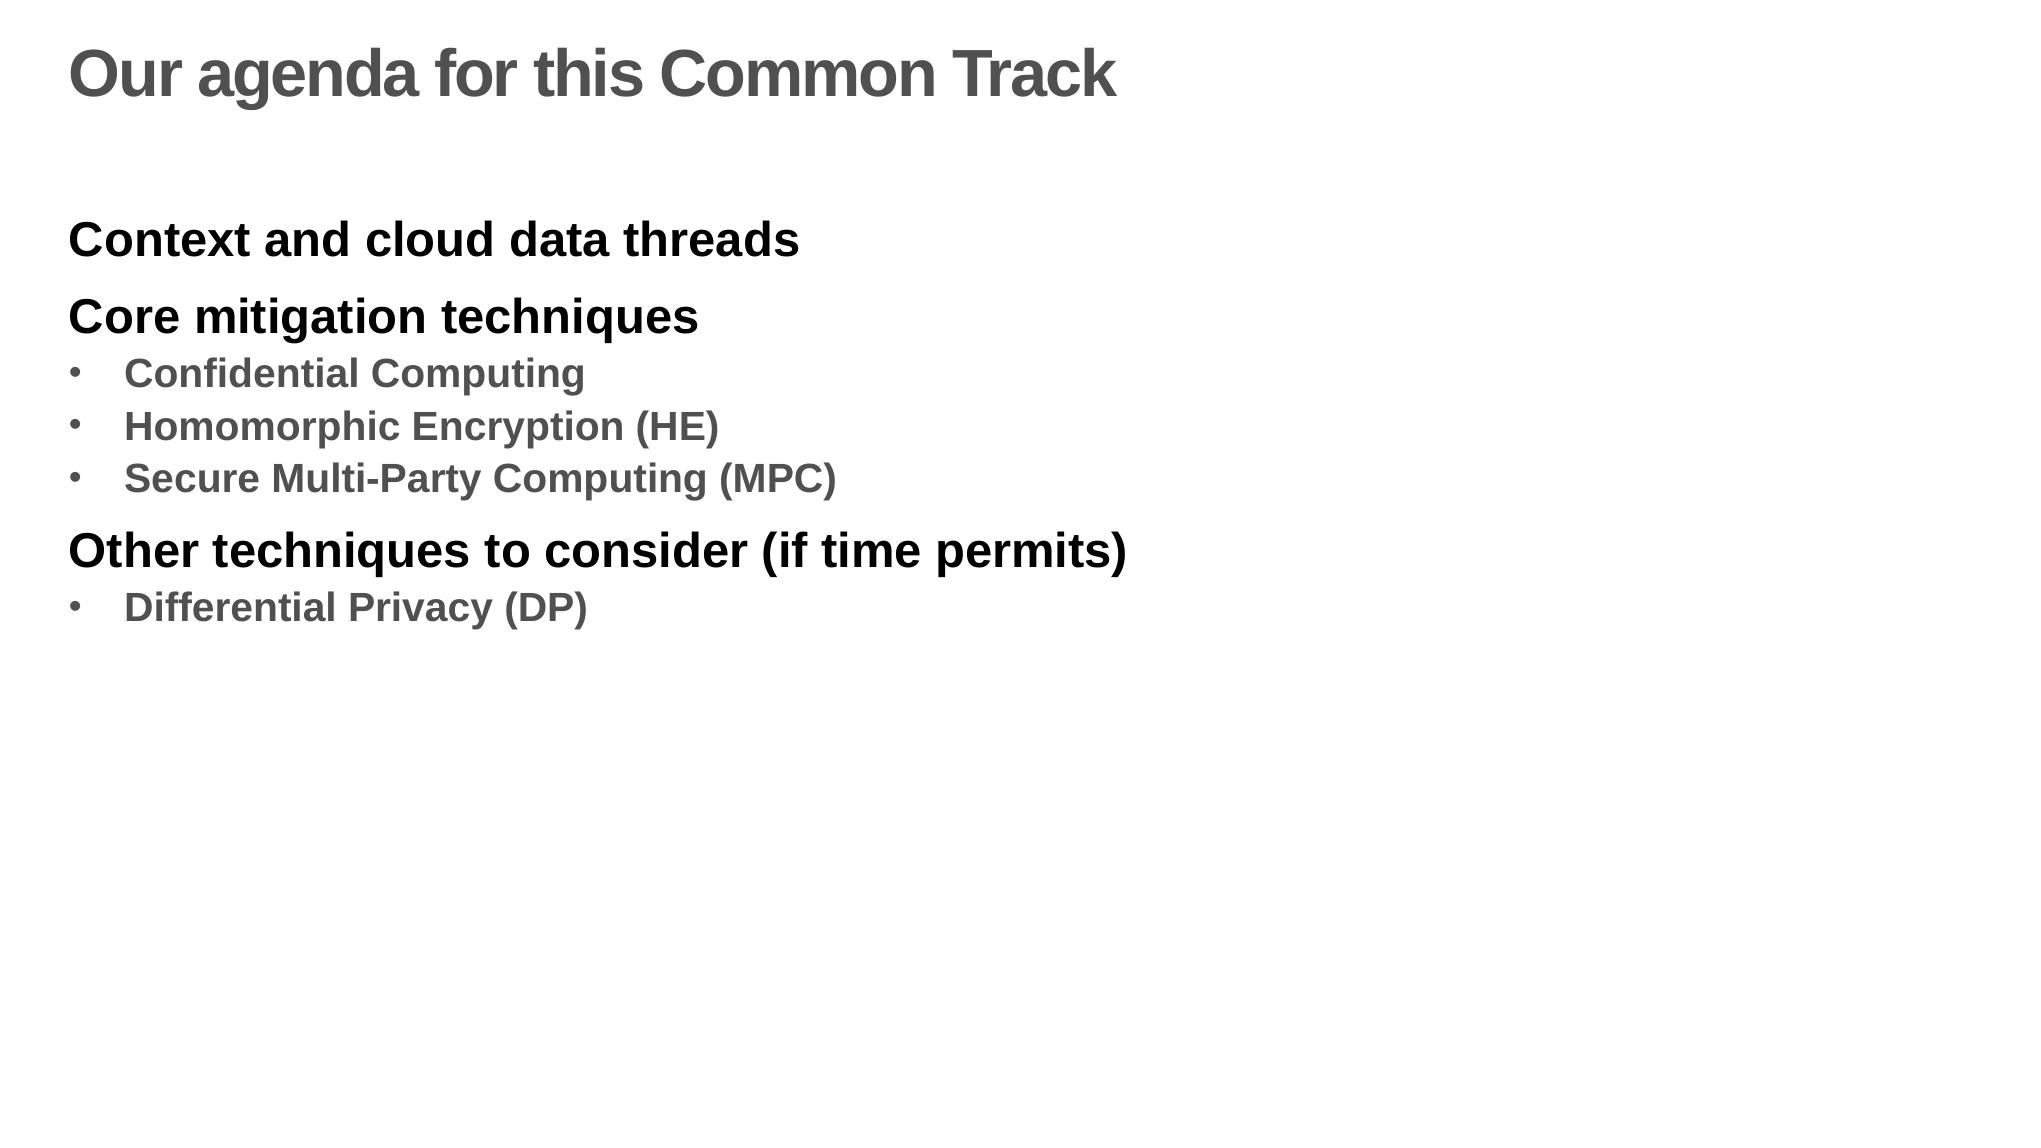

# Our agenda for this Common Track
Context and cloud data threads
Core mitigation techniques
Confidential Computing
Homomorphic Encryption (HE)
Secure Multi-Party Computing (MPC)
Other techniques to consider (if time permits)
Differential Privacy (DP)